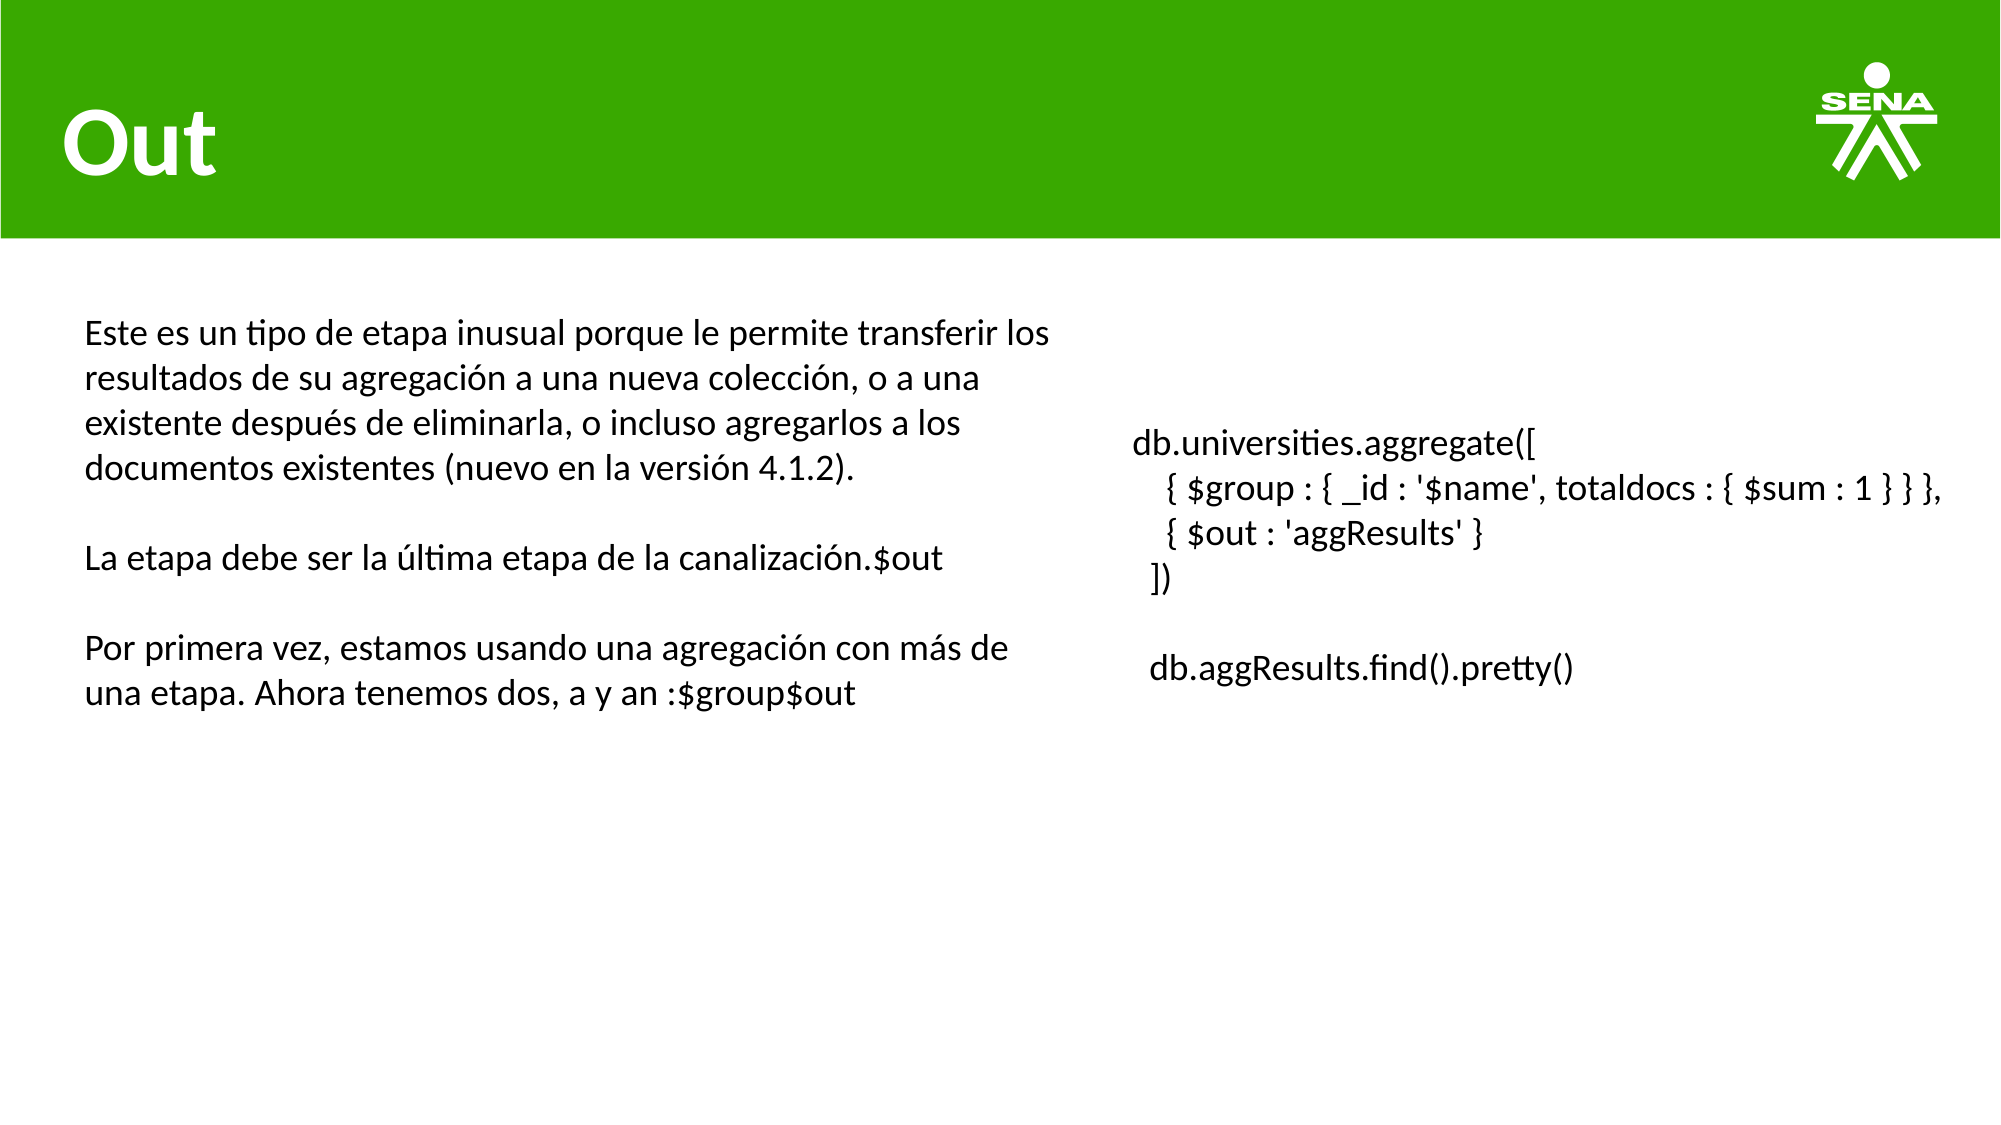

# Out
Este es un tipo de etapa inusual porque le permite transferir los resultados de su agregación a una nueva colección, o a una existente después de eliminarla, o incluso agregarlos a los documentos existentes (nuevo en la versión 4.1.2).

La etapa debe ser la última etapa de la canalización.$out

Por primera vez, estamos usando una agregación con más de una etapa. Ahora tenemos dos, a y an :$group$out

db.universities.aggregate([
    { $group : { _id : '$name', totaldocs : { $sum : 1 } } },
    { $out : 'aggResults' }
  ])

  db.aggResults.find().pretty()